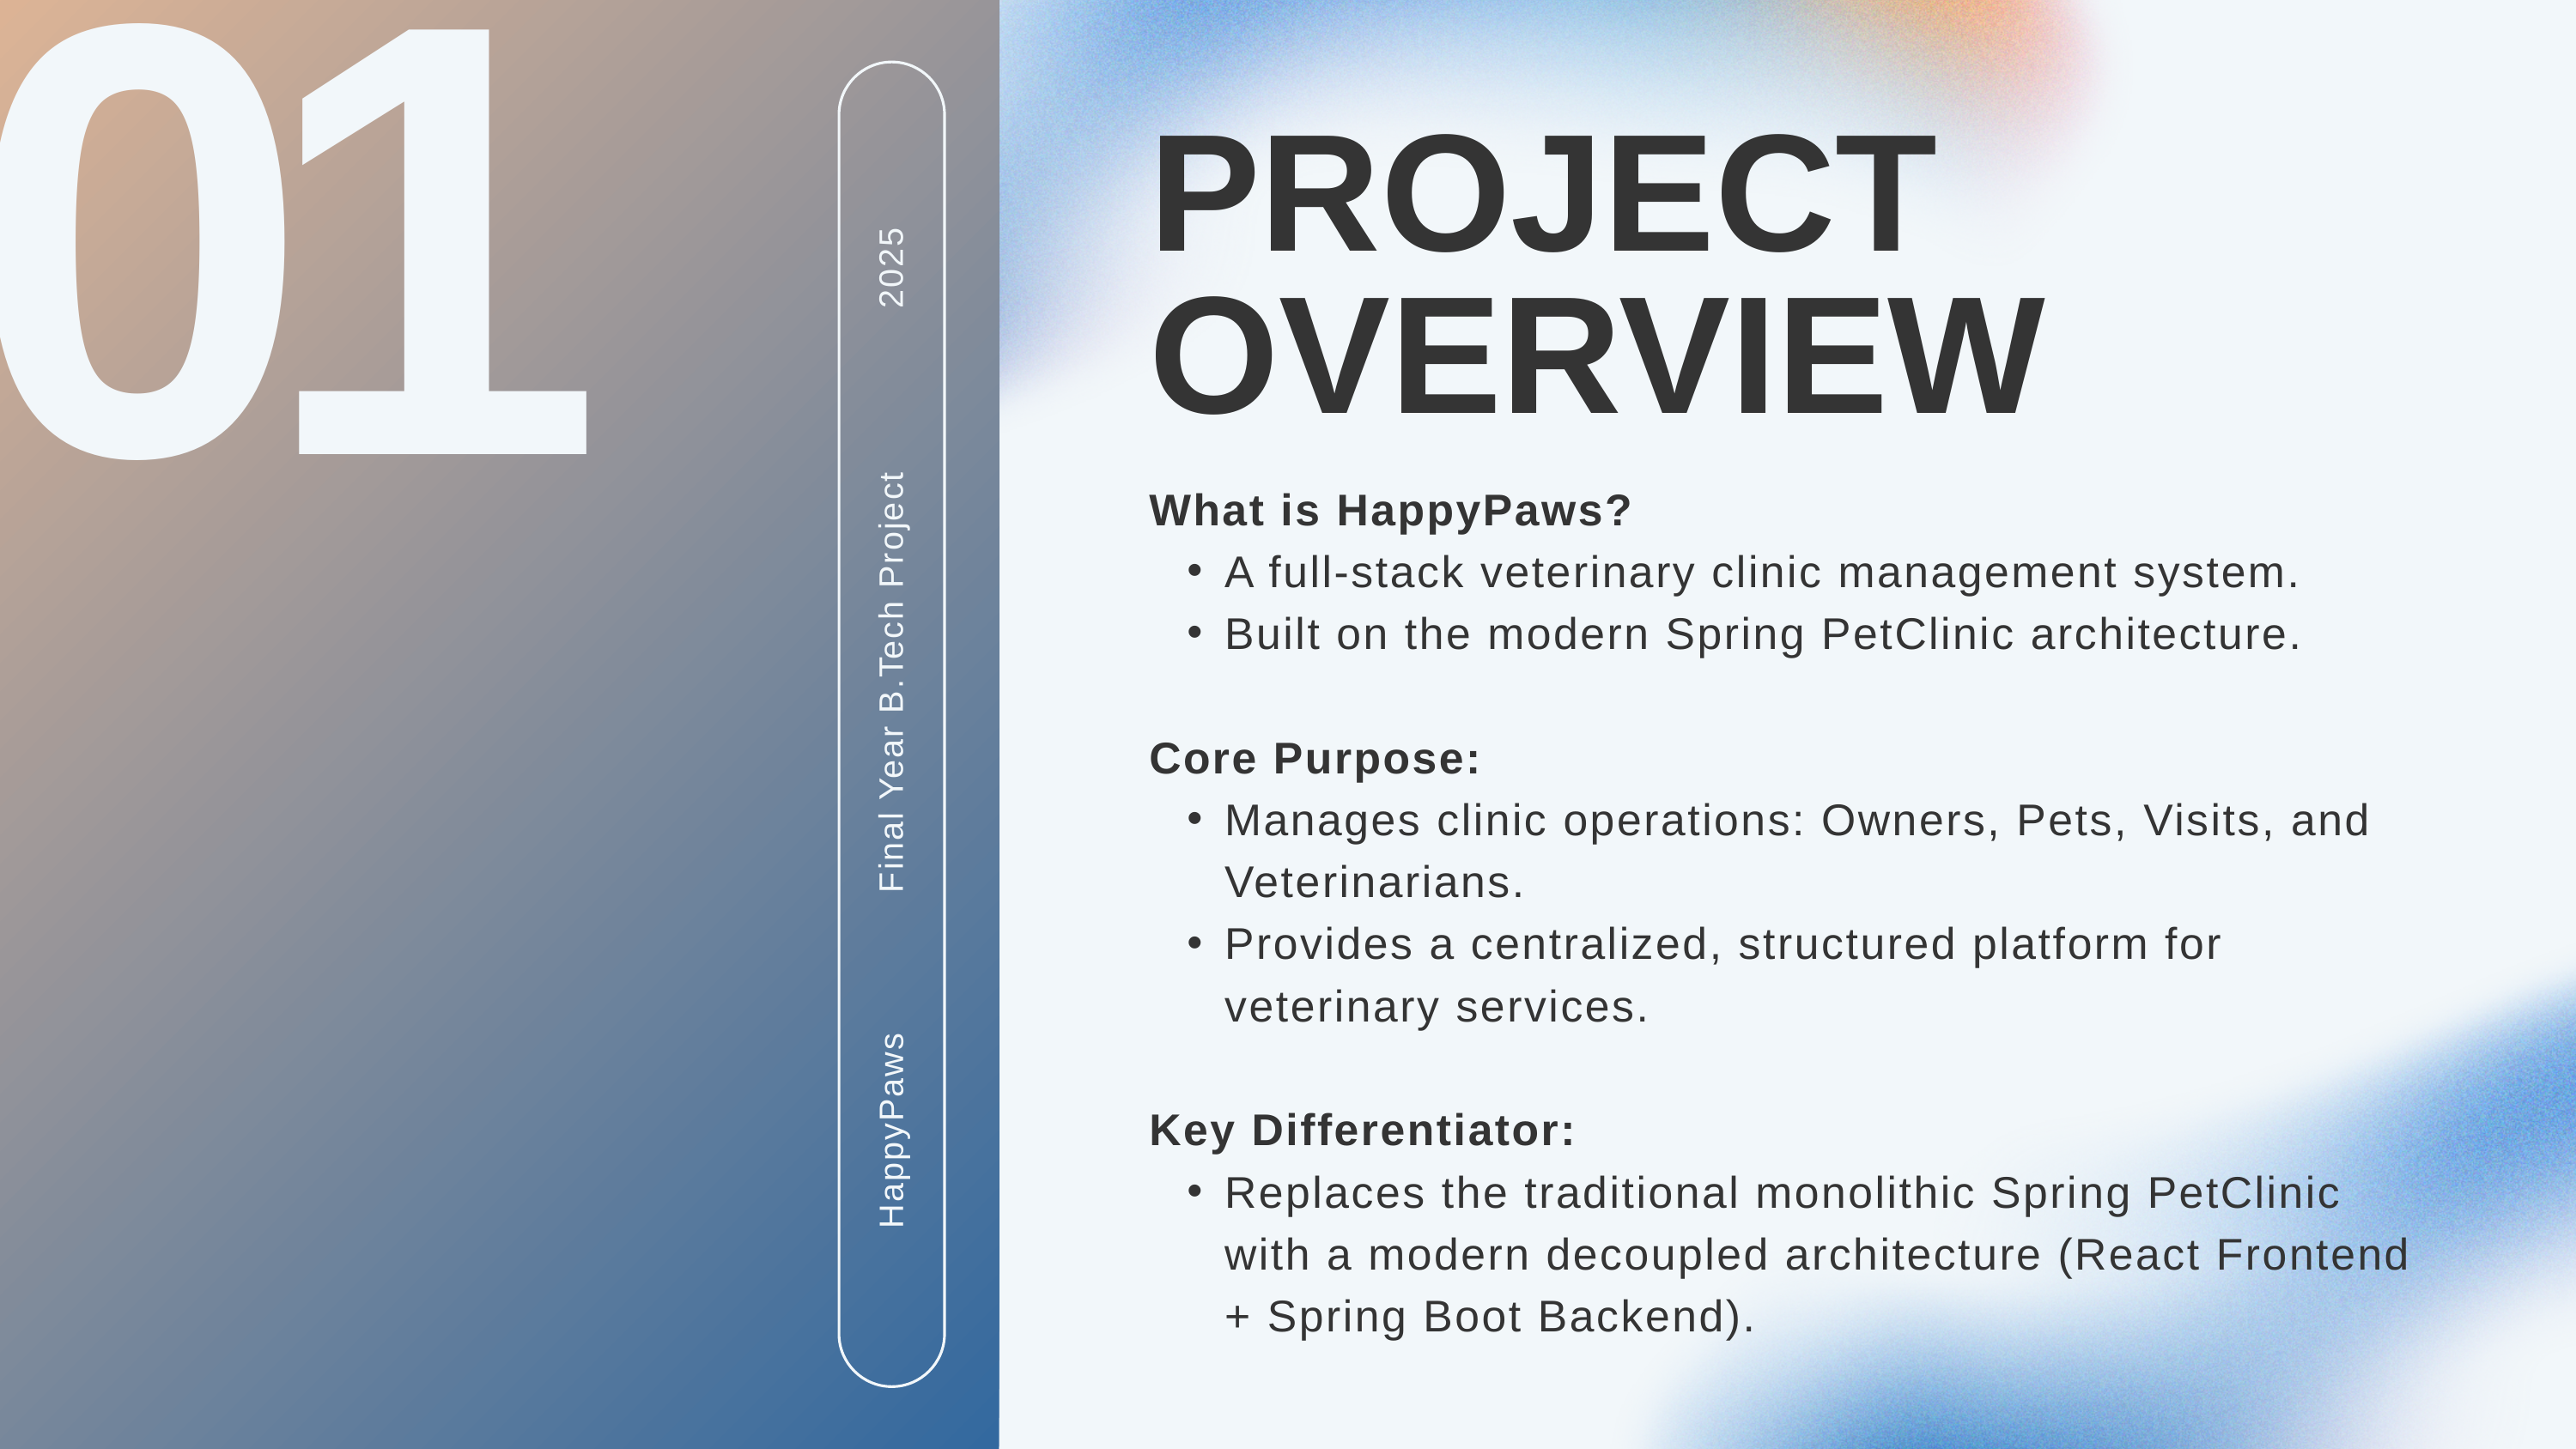

01

PROJECT OVERVIEW
2025
What is HappyPaws?
A full-stack veterinary clinic management system.
Built on the modern Spring PetClinic architecture.

Core Purpose:
Manages clinic operations: Owners, Pets, Visits, and Veterinarians.
Provides a centralized, structured platform for veterinary services.

Key Differentiator:
Replaces the traditional monolithic Spring PetClinic with a modern decoupled architecture (React Frontend + Spring Boot Backend).

Final Year B.Tech Project

HappyPaws